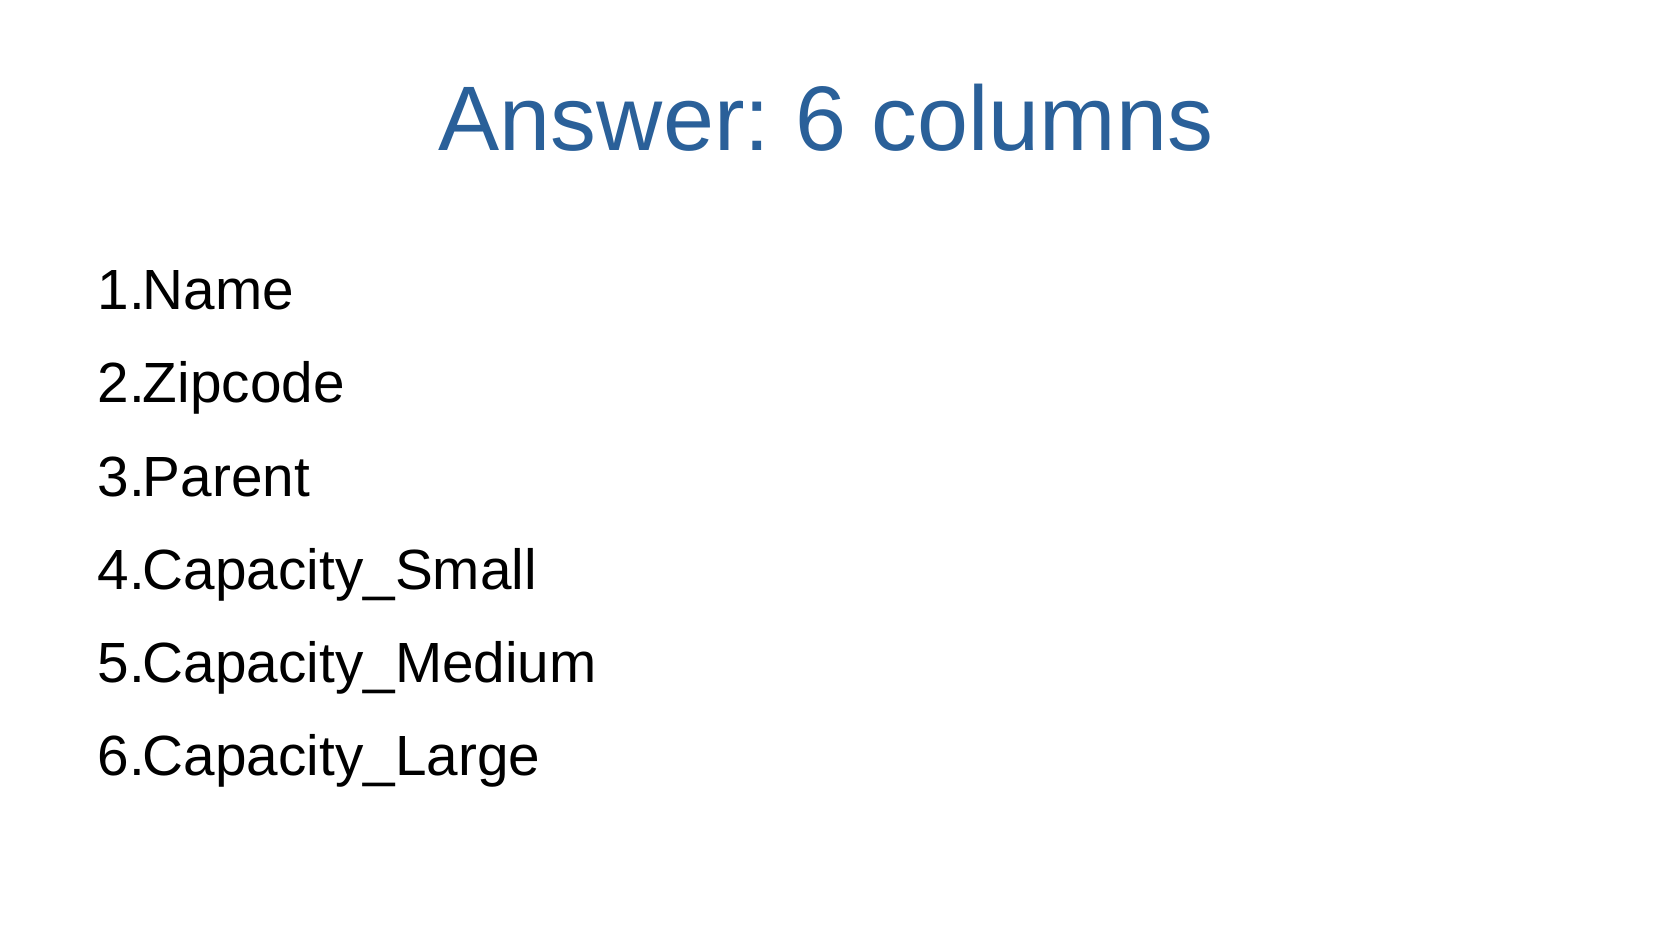

Answer: 6 columns
Name
Zipcode
Parent
Capacity_Small
Capacity_Medium
Capacity_Large